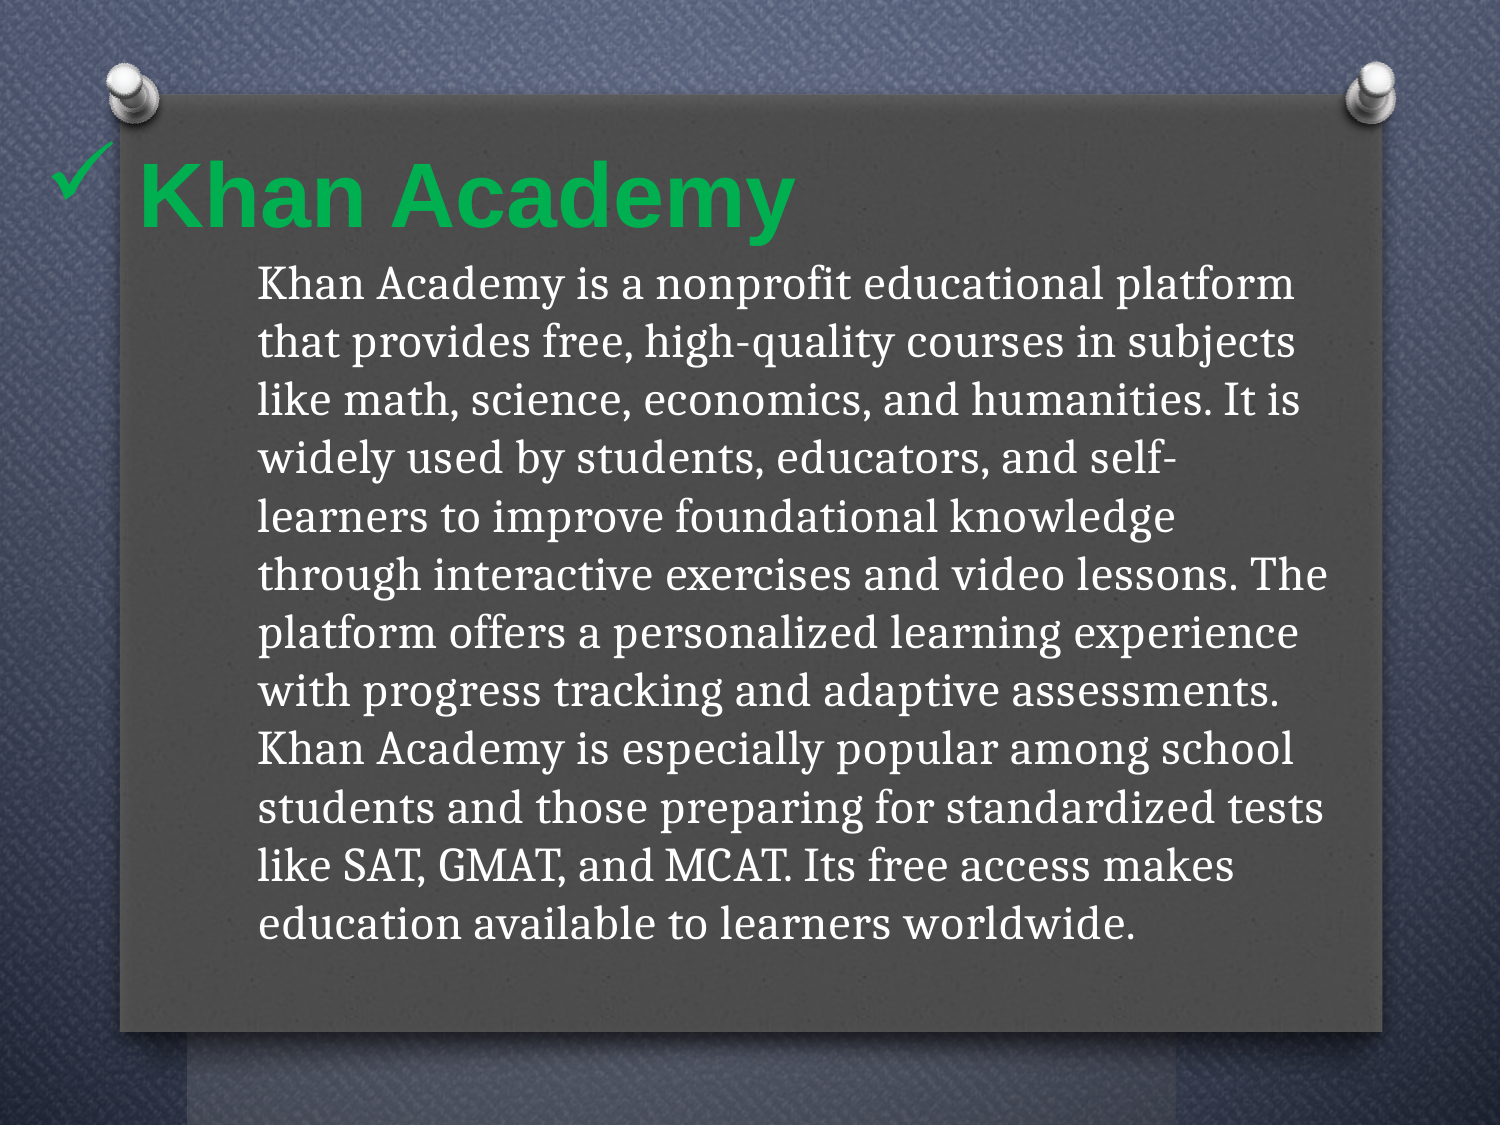

# Khan Academy
Khan Academy is a nonprofit educational platform that provides free, high-quality courses in subjects like math, science, economics, and humanities. It is widely used by students, educators, and self-learners to improve foundational knowledge through interactive exercises and video lessons. The platform offers a personalized learning experience with progress tracking and adaptive assessments. Khan Academy is especially popular among school students and those preparing for standardized tests like SAT, GMAT, and MCAT. Its free access makes education available to learners worldwide.